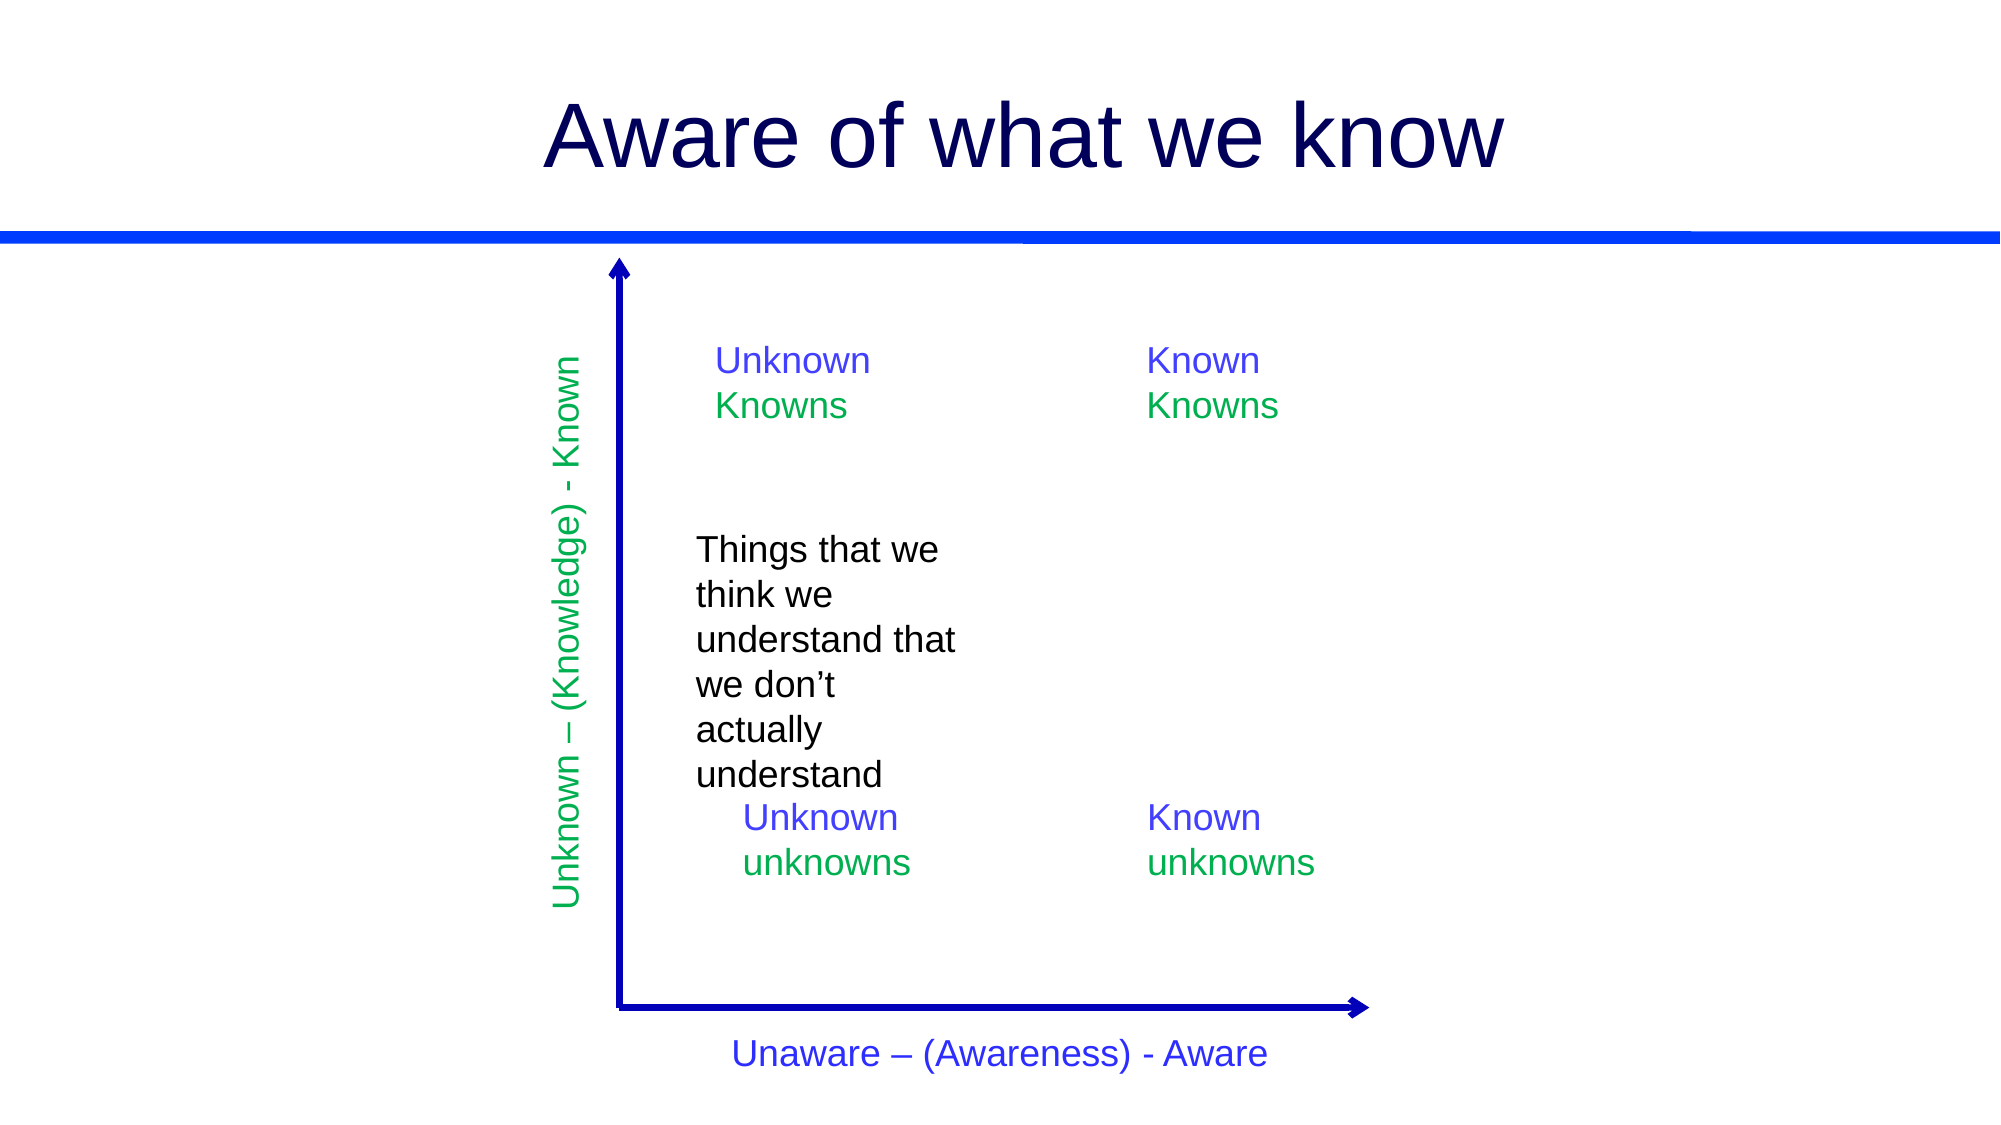

# Aware of what we know
Known
Knowns
Unknown
Knowns
Things that we think we understand that we don’t actually understand
Unknown – (Knowledge) - Known
Known
unknowns
Unknown
unknowns
Unaware – (Awareness) - Aware